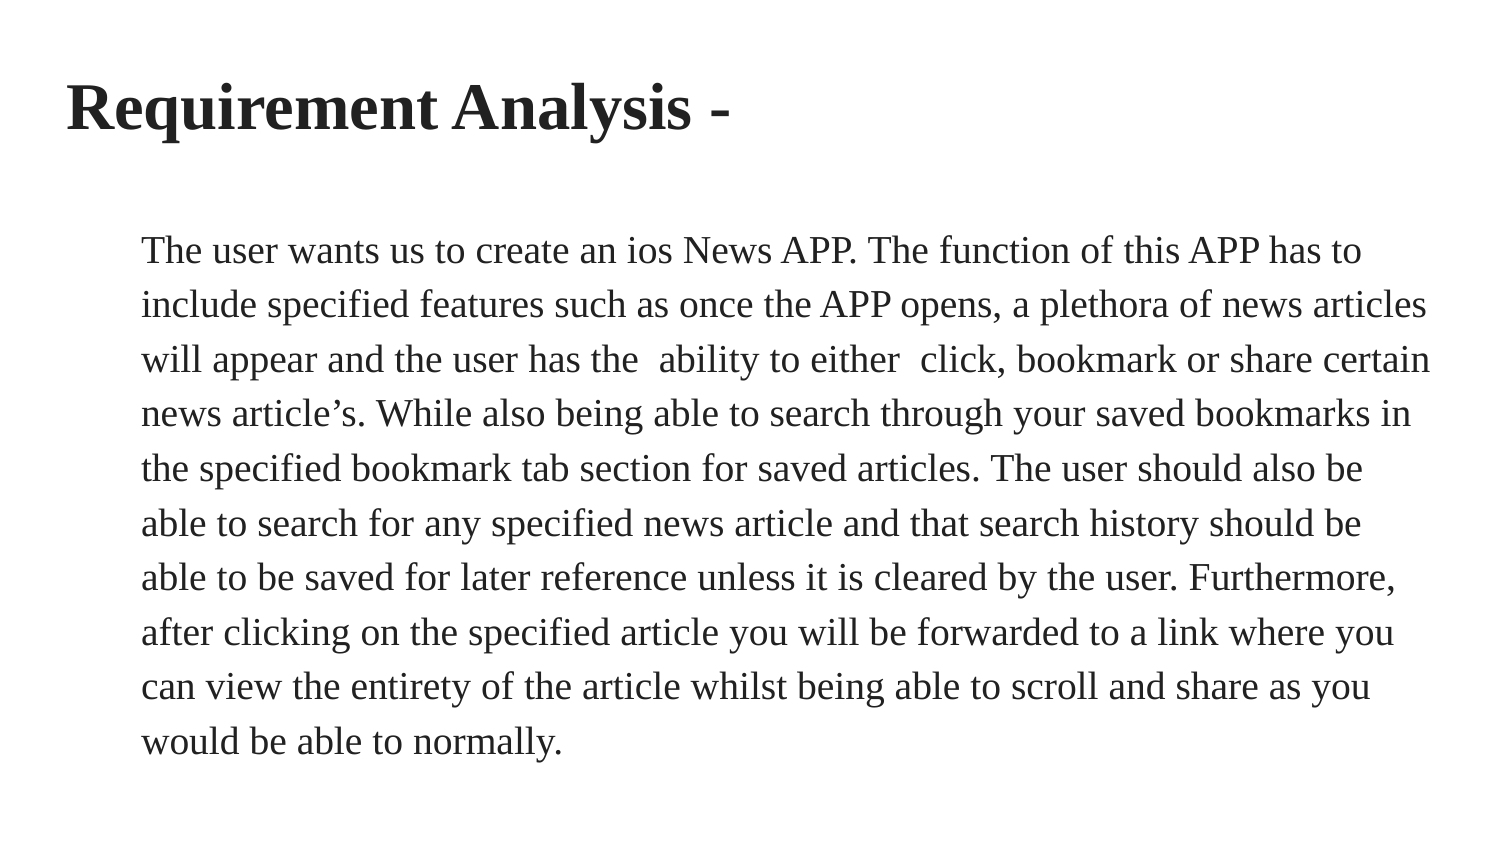

# Requirement Analysis -
The user wants us to create an ios News APP. The function of this APP has to include specified features such as once the APP opens, a plethora of news articles will appear and the user has the  ability to either  click, bookmark or share certain news article’s. While also being able to search through your saved bookmarks in the specified bookmark tab section for saved articles. The user should also be able to search for any specified news article and that search history should be able to be saved for later reference unless it is cleared by the user. Furthermore, after clicking on the specified article you will be forwarded to a link where you can view the entirety of the article whilst being able to scroll and share as you would be able to normally.